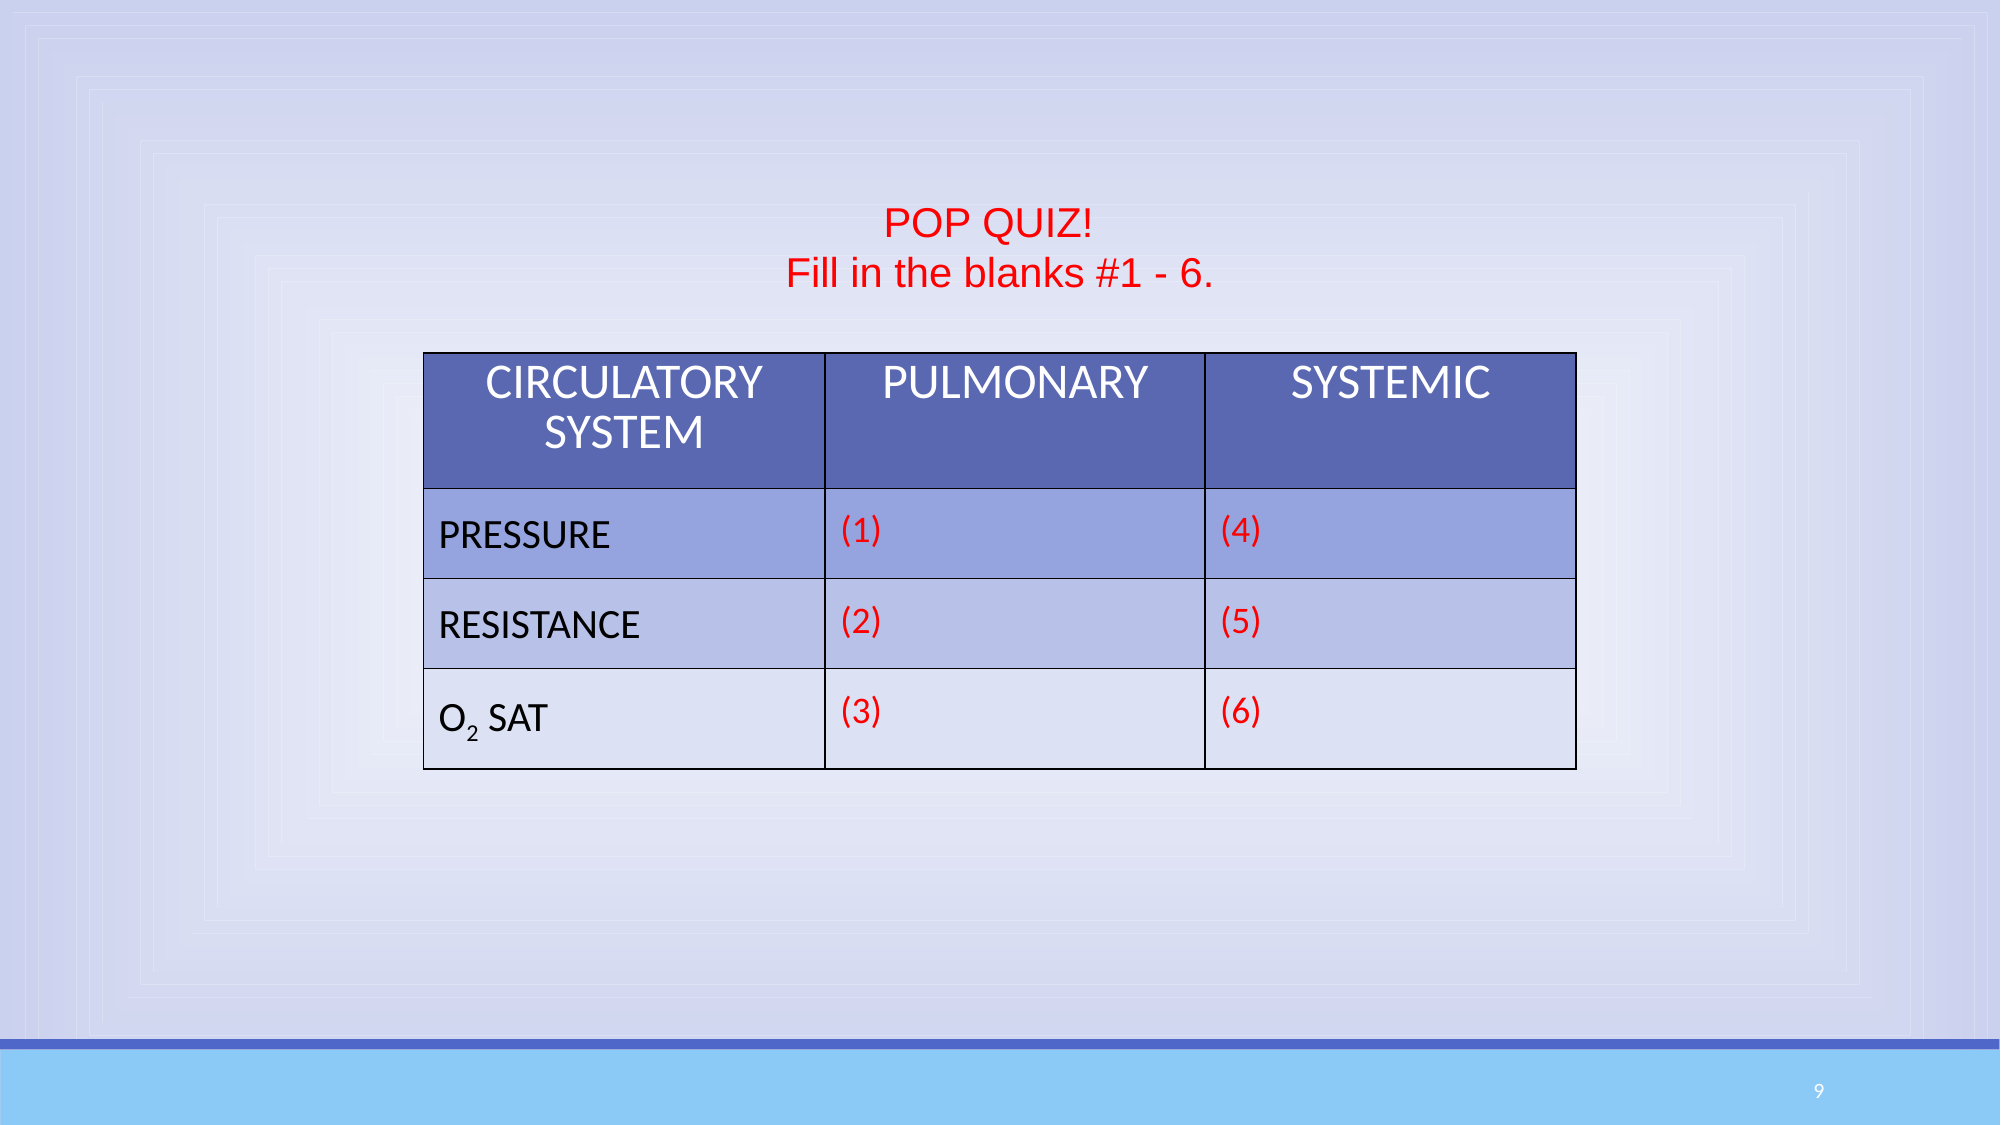

POP QUIZ!
Fill in the blanks #1 - 6.

| CIRCULATORY SYSTEM | PULMONARY | SYSTEMIC |
| --- | --- | --- |
| PRESSURE | (1) | (4) |
| RESISTANCE | (2) | (5) |
| O2 SAT | (3) | (6) |

9